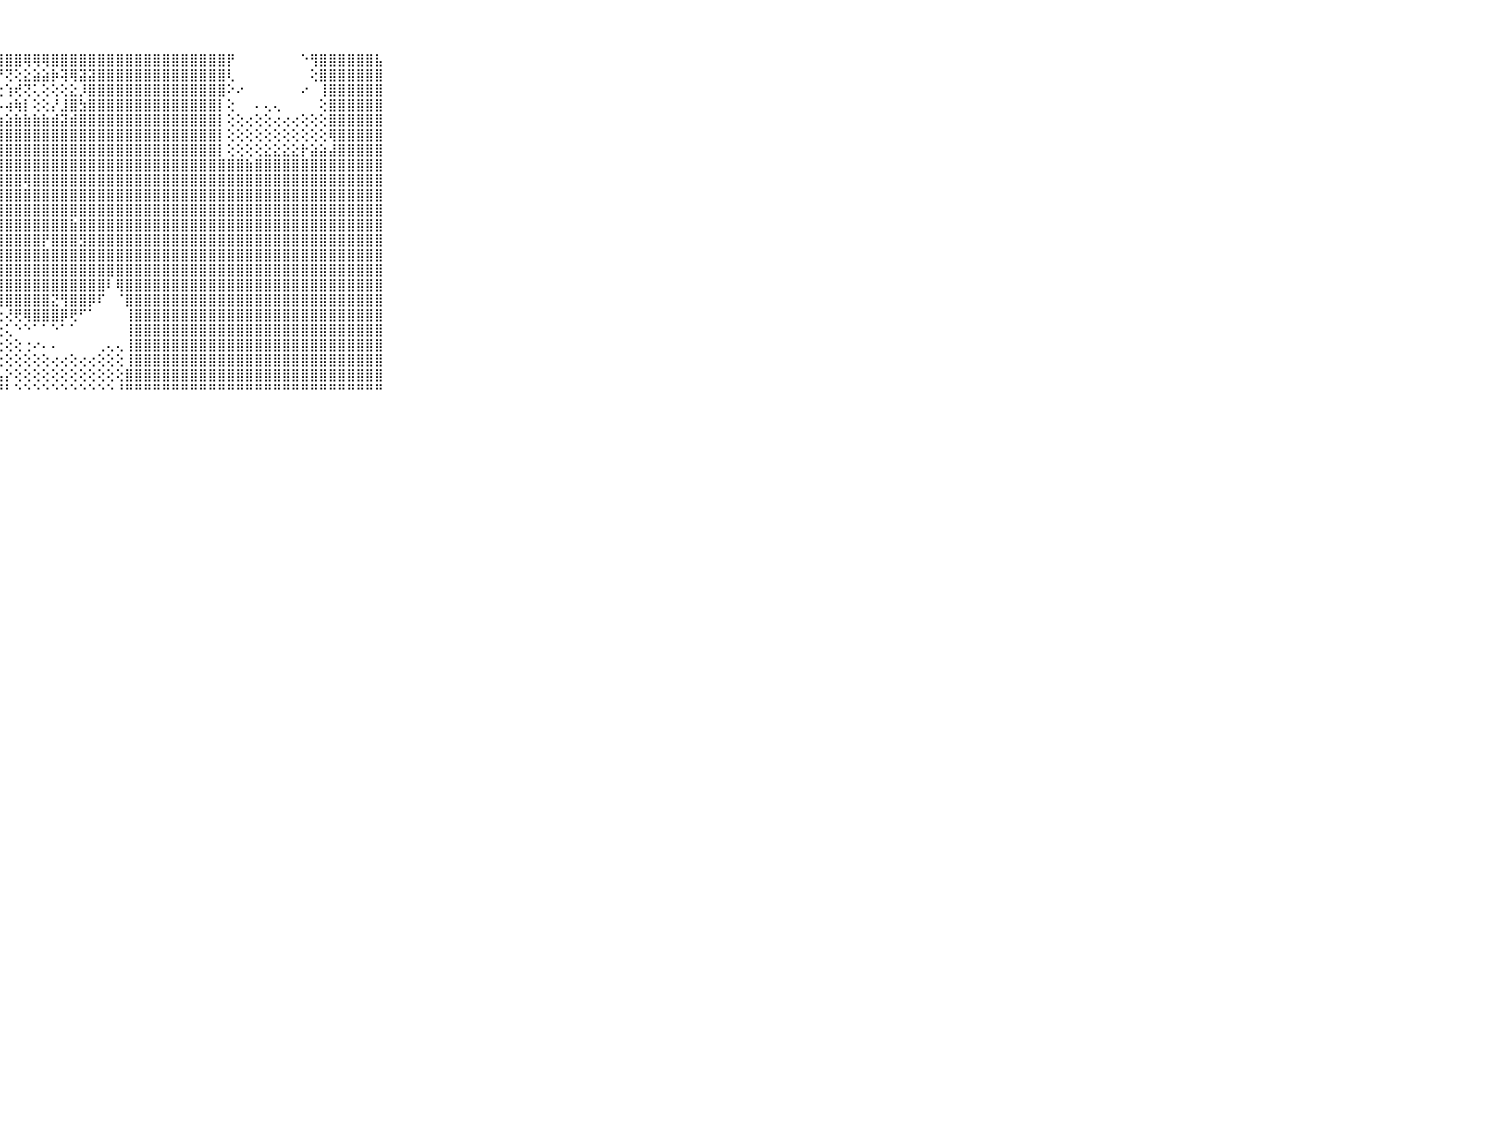

⠀⠀⠀⠀⠀⠀⠀⠀⠀⠀⠀⣿⣿⣿⣿⣿⣿⣿⣿⣿⣿⣿⣿⣿⣿⣿⣿⣿⣿⣿⢿⢿⢿⣿⣿⣿⣿⣿⣿⣿⣿⣿⣿⣿⣿⣿⣿⣿⣿⣿⣿⣿⡟⠀⠀⠀⠀⠀⠀⠀⠑⢻⣿⣿⣿⣿⣿⣿⣧⠀⠀⠀⠀⠀⠀⠀⠀⠀⠀⠀⠀
⠀⠀⠀⠀⠀⠀⠀⠀⠀⠀⠀⣿⣿⣿⣿⣿⣿⣿⣿⣿⣿⣿⣿⣿⣿⡿⢟⠟⢝⢕⣕⣵⣵⡷⢽⢿⣽⣽⣿⣿⣿⣿⣿⣿⣿⣿⣿⣿⣿⣿⣿⣿⢇⠀⠀⠀⠀⠀⠀⠀⠀⢕⣿⣿⣿⣿⣿⣿⣿⠀⠀⠀⠀⠀⠀⠀⠀⠀⠀⠀⠀
⠀⠀⠀⠀⠀⠀⠀⠀⠀⠀⠀⣿⣿⣿⣿⣿⣿⣿⣿⣿⣿⣿⣿⣿⢿⢕⢕⢕⢱⢞⢝⢅⢕⢕⢕⣕⡸⣿⣿⣿⣿⣿⣿⣿⣿⣿⣿⣿⣿⣿⣿⣿⠕⠔⠀⠀⠀⠀⠀⠀⠔⠀⢸⣿⣿⣿⣿⣿⣿⠀⠀⠀⠀⠀⠀⠀⠀⠀⠀⠀⠀
⠀⠀⠀⠀⠀⠀⠀⠀⠀⠀⠀⣿⣿⣿⣿⣿⣿⣿⣿⣿⣿⣿⣿⢇⢕⢕⣵⡧⢴⢷⡇⢕⢕⡜⣸⣿⣳⣿⣿⣿⣿⣿⣿⣿⣿⣿⣿⣿⣿⣿⣿⡇⢕⠀⠀⠄⢄⢄⠀⠀⠀⠀⢕⣿⣿⣿⣿⣿⣿⠀⠀⠀⠀⠀⠀⠀⠀⠀⠀⠀⠀
⠀⠀⠀⠀⠀⠀⠀⠀⠀⠀⠀⣿⣿⣿⣿⣿⣿⣿⣿⣿⣿⣿⡇⢱⣿⣵⣧⣵⣵⣷⣷⣷⣷⣾⣽⣾⣿⣿⣿⣿⣿⣿⣿⣿⣿⣿⣿⣿⣿⣿⣿⡇⢕⢕⢔⢕⢕⢔⢔⢔⢕⢕⢕⣿⣿⣿⣿⣿⣿⠀⠀⠀⠀⠀⠀⠀⠀⠀⠀⠀⠀
⠀⠀⠀⠀⠀⠀⠀⠀⠀⠀⠀⣿⣿⣿⣿⣿⣿⣿⣿⣿⣿⣿⣧⢕⢜⢻⣿⣿⣿⣿⣿⣿⣿⣿⣿⣿⣿⣿⣿⣿⣿⣿⣿⣿⣿⣿⣿⣿⣿⣿⣿⡇⢕⢕⢕⢕⢕⢕⢕⢕⢕⢕⢕⢿⣿⣿⣿⣿⣿⠀⠀⠀⠀⠀⠀⠀⠀⠀⠀⠀⠀
⠀⠀⠀⠀⠀⠀⠀⠀⠀⠀⠀⣿⣿⣿⣿⣿⣿⣿⣿⣿⣿⣿⡏⢕⣵⣿⣿⣿⣿⣿⣿⣿⣿⣿⣿⣿⣿⣿⣿⣿⣿⣿⣿⣿⣿⣿⣿⣿⣿⣿⣿⡇⢕⢕⢕⢕⣕⣕⣕⣕⡗⣵⣵⣼⣿⣿⣿⣿⣿⠀⠀⠀⠀⠀⠀⠀⠀⠀⠀⠀⠀
⠀⠀⠀⠀⠀⠀⠀⠀⠀⠀⠀⣿⣿⣿⣿⣿⣿⣿⣿⣿⣿⣿⣷⢕⢸⣿⣿⣿⣿⣿⣿⣿⣿⣿⣿⣿⣿⣿⣿⣿⣿⣿⣿⣿⣿⣿⣿⣿⣿⣿⣿⣿⣿⣿⣷⣿⣿⣿⣿⣿⣿⣿⣿⣿⣿⣿⣿⣿⣿⠀⠀⠀⠀⠀⠀⠀⠀⠀⠀⠀⠀
⠀⠀⠀⠀⠀⠀⠀⠀⠀⠀⠀⣿⣿⣿⣿⣿⣿⣿⣿⣿⣿⣿⣿⡕⢜⣿⣿⣿⣿⣿⢿⣿⣿⣿⣿⣿⣿⣿⣿⣿⣿⣿⣿⣿⣿⣿⣿⣿⣿⣿⣿⣿⣿⣿⣿⣿⣿⣿⣿⣿⣿⣿⣿⣿⣿⣿⣿⣿⣿⠀⠀⠀⠀⠀⠀⠀⠀⠀⠀⠀⠀
⠀⠀⠀⠀⠀⠀⠀⠀⠀⠀⠀⣿⣿⣿⣿⣿⣿⣿⣿⣿⣿⣿⣿⣧⡕⣿⣿⣿⣿⣿⣿⣿⣿⣿⣿⣿⣿⣿⣿⣿⣿⣿⣿⣿⣿⣿⣿⣿⣿⣿⣿⣿⣿⣿⣿⣿⣿⣿⣿⣿⣿⣿⣿⣿⣿⣿⣿⣿⣿⠀⠀⠀⠀⠀⠀⠀⠀⠀⠀⠀⠀
⠀⠀⠀⠀⠀⠀⠀⠀⠀⠀⠀⣿⣿⣿⣿⣿⣿⣿⣿⣿⣿⣿⣿⣿⣿⣿⣿⣿⣿⣿⣿⣿⣿⣿⣿⣿⣿⣿⣿⣿⣿⣿⣿⣿⣿⣿⣿⣿⣿⣿⣿⣿⣿⣿⣿⣿⣿⣿⣿⣿⣿⣿⣿⣿⣿⣿⣿⣿⣿⠀⠀⠀⠀⠀⠀⠀⠀⠀⠀⠀⠀
⠀⠀⠀⠀⠀⠀⠀⠀⠀⠀⠀⣿⣿⣿⣿⣿⣿⣿⣿⣿⣿⣿⣿⣿⣿⣿⣿⣿⣿⣿⣿⣿⣿⣿⣿⣷⣿⣿⣿⣿⣿⣿⣿⣿⣿⣿⣿⣿⣿⣿⣿⣿⣿⣿⣿⣿⣿⣿⣿⣿⣿⣿⣿⣿⣿⣿⣿⣿⣿⠀⠀⠀⠀⠀⠀⠀⠀⠀⠀⠀⠀
⠀⠀⠀⠀⠀⠀⠀⠀⠀⠀⠀⣿⣿⣿⣿⣿⣿⣿⣿⣿⣿⣿⣿⣿⣿⣿⣿⣿⣿⣿⣿⣿⡟⣿⣿⣿⣻⣿⣿⣿⣿⣿⣿⣿⣿⣿⣿⣿⣿⣿⣿⣿⣿⣿⣿⣿⣿⣿⣿⣿⣿⣿⣿⣿⣿⣿⣿⣿⣿⠀⠀⠀⠀⠀⠀⠀⠀⠀⠀⠀⠀
⠀⠀⠀⠀⠀⠀⠀⠀⠀⠀⠀⣿⣿⣿⣿⣿⣿⣿⣿⣿⣿⣿⣿⣿⣿⣿⣿⣿⣿⣿⣿⣿⣿⣿⣿⣿⣿⣿⣿⣿⣿⣿⣿⣿⣿⣿⣿⣿⣿⣿⣿⣿⣿⣿⣿⣿⣿⣿⣿⣿⣿⣿⣿⣿⣿⣿⣿⣿⣿⠀⠀⠀⠀⠀⠀⠀⠀⠀⠀⠀⠀
⠀⠀⠀⠀⠀⠀⠀⠀⠀⠀⠀⣿⣿⣿⣿⣿⣿⣿⣿⣿⣿⣿⣿⣿⣿⣿⣿⣿⣿⣿⣿⣿⣿⣿⣿⣿⣿⣿⣿⣿⣿⣿⣿⣿⣿⣿⣿⣿⣿⣿⣿⣿⣿⣿⣿⣿⣿⣿⣿⣿⣿⣿⣿⣿⣿⣿⣿⣿⣿⠀⠀⠀⠀⠀⠀⠀⠀⠀⠀⠀⠀
⠀⠀⠀⠀⠀⠀⠀⠀⠀⠀⠀⣿⣿⣿⣿⣿⣿⣿⣿⣿⣿⣿⣿⣿⣿⡿⢝⣿⣿⣿⣿⣿⣿⣿⣿⣿⣿⣿⣿⠇⢿⣿⣿⣿⣿⣿⣿⣿⣿⣿⣿⣿⣿⣿⣿⣿⣿⣿⣿⣿⣿⣿⣿⣿⣿⣿⣿⣿⣿⠀⠀⠀⠀⠀⠀⠀⠀⠀⠀⠀⠀
⠀⠀⠀⠀⠀⠀⠀⠀⠀⠀⠀⣿⣿⣿⣿⣿⣿⣿⣿⣿⣿⣿⣿⣿⣿⡇⢕⢻⣿⣿⣿⣿⣿⣝⢻⣿⣿⡿⠏⠀⠈⣿⣿⣿⣿⣿⣿⣿⣿⣿⣿⣿⣿⣿⣿⣿⣿⣿⣿⣿⣿⣿⣿⣿⣿⣿⣿⣿⣿⠀⠀⠀⠀⠀⠀⠀⠀⠀⠀⠀⠀
⠀⠀⠀⠀⠀⠀⠀⠀⠀⠀⠀⣿⣿⣿⣿⣿⣿⣿⣿⣿⣿⣿⣿⣿⣿⡇⢕⢕⢜⢟⢿⣿⣿⣿⡿⢟⠋⠁⠀⠀⠀⢸⣿⣿⣿⣿⣿⣿⣿⣿⣿⣿⣿⣿⣿⣿⣿⣿⣿⣿⣿⣿⣿⣿⣿⣿⣿⣿⣿⠀⠀⠀⠀⠀⠀⠀⠀⠀⠀⠀⠀
⠀⠀⠀⠀⠀⠀⠀⠀⠀⠀⠀⣿⣿⣿⣿⣿⣿⣿⣿⣿⣿⣿⣿⣿⣿⣿⠁⢕⢅⠑⠑⠁⠁⠑⠁⠁⠀⠀⠀⠀⠀⢸⣿⣿⣿⣿⣿⣿⣿⣿⣿⣿⣿⣿⣿⣿⣿⣿⣿⣿⣿⣿⣿⣿⣿⣿⣿⣿⣿⠀⠀⠀⠀⠀⠀⠀⠀⠀⠀⠀⠀
⠀⠀⠀⠀⠀⠀⠀⠀⠀⠀⠀⣿⣿⣿⣿⣿⣿⣿⣿⣿⣿⣿⣿⣿⣿⣿⢀⢕⢕⢕⢐⠔⠄⠄⠀⠀⠀⠀⢀⢄⢄⢸⣿⣿⣿⣿⣿⣿⣿⣿⣿⣿⣿⣿⣿⣿⣿⣿⣿⣿⣿⣿⣿⣿⣿⣿⣿⣿⣿⠀⠀⠀⠀⠀⠀⠀⠀⠀⠀⠀⠀
⠀⠀⠀⠀⠀⠀⠀⠀⠀⠀⠀⣿⣿⣿⣿⣿⣿⣿⣿⣿⣿⣿⣿⣿⣿⣿⣧⢕⢕⢕⢕⢕⢕⢔⢔⢕⢔⢔⢕⢕⢕⢸⣿⣿⣿⣿⣿⣿⣿⣿⣿⣿⣿⣿⣿⣿⣿⣿⣿⣿⣿⣿⣿⣿⣿⣿⣿⣿⣿⠀⠀⠀⠀⠀⠀⠀⠀⠀⠀⠀⠀
⠀⠀⠀⠀⠀⠀⠀⠀⠀⠀⠀⣿⣿⣿⣿⣿⣿⣿⣿⣿⣿⣿⣿⣿⣿⣿⣿⣧⡕⢕⢕⢕⢕⢕⢕⢕⢕⢕⢕⢕⢕⣿⣿⣿⣿⣿⣿⣿⣿⣿⣿⣿⣿⣿⣿⣿⣿⣿⣿⣿⣿⣿⣿⣿⣿⣿⣿⣿⣿⠀⠀⠀⠀⠀⠀⠀⠀⠀⠀⠀⠀
⠀⠀⠀⠀⠀⠀⠀⠀⠀⠀⠀⠛⠛⠛⠛⠛⠛⠛⠛⠛⠛⠛⠛⠛⠛⠛⠛⠛⠃⠑⠑⠑⠑⠑⠑⠑⠑⠑⠑⠑⠘⠛⠛⠛⠛⠛⠛⠛⠛⠛⠛⠛⠛⠛⠛⠛⠛⠛⠛⠛⠛⠛⠛⠛⠛⠛⠛⠛⠛⠀⠀⠀⠀⠀⠀⠀⠀⠀⠀⠀⠀